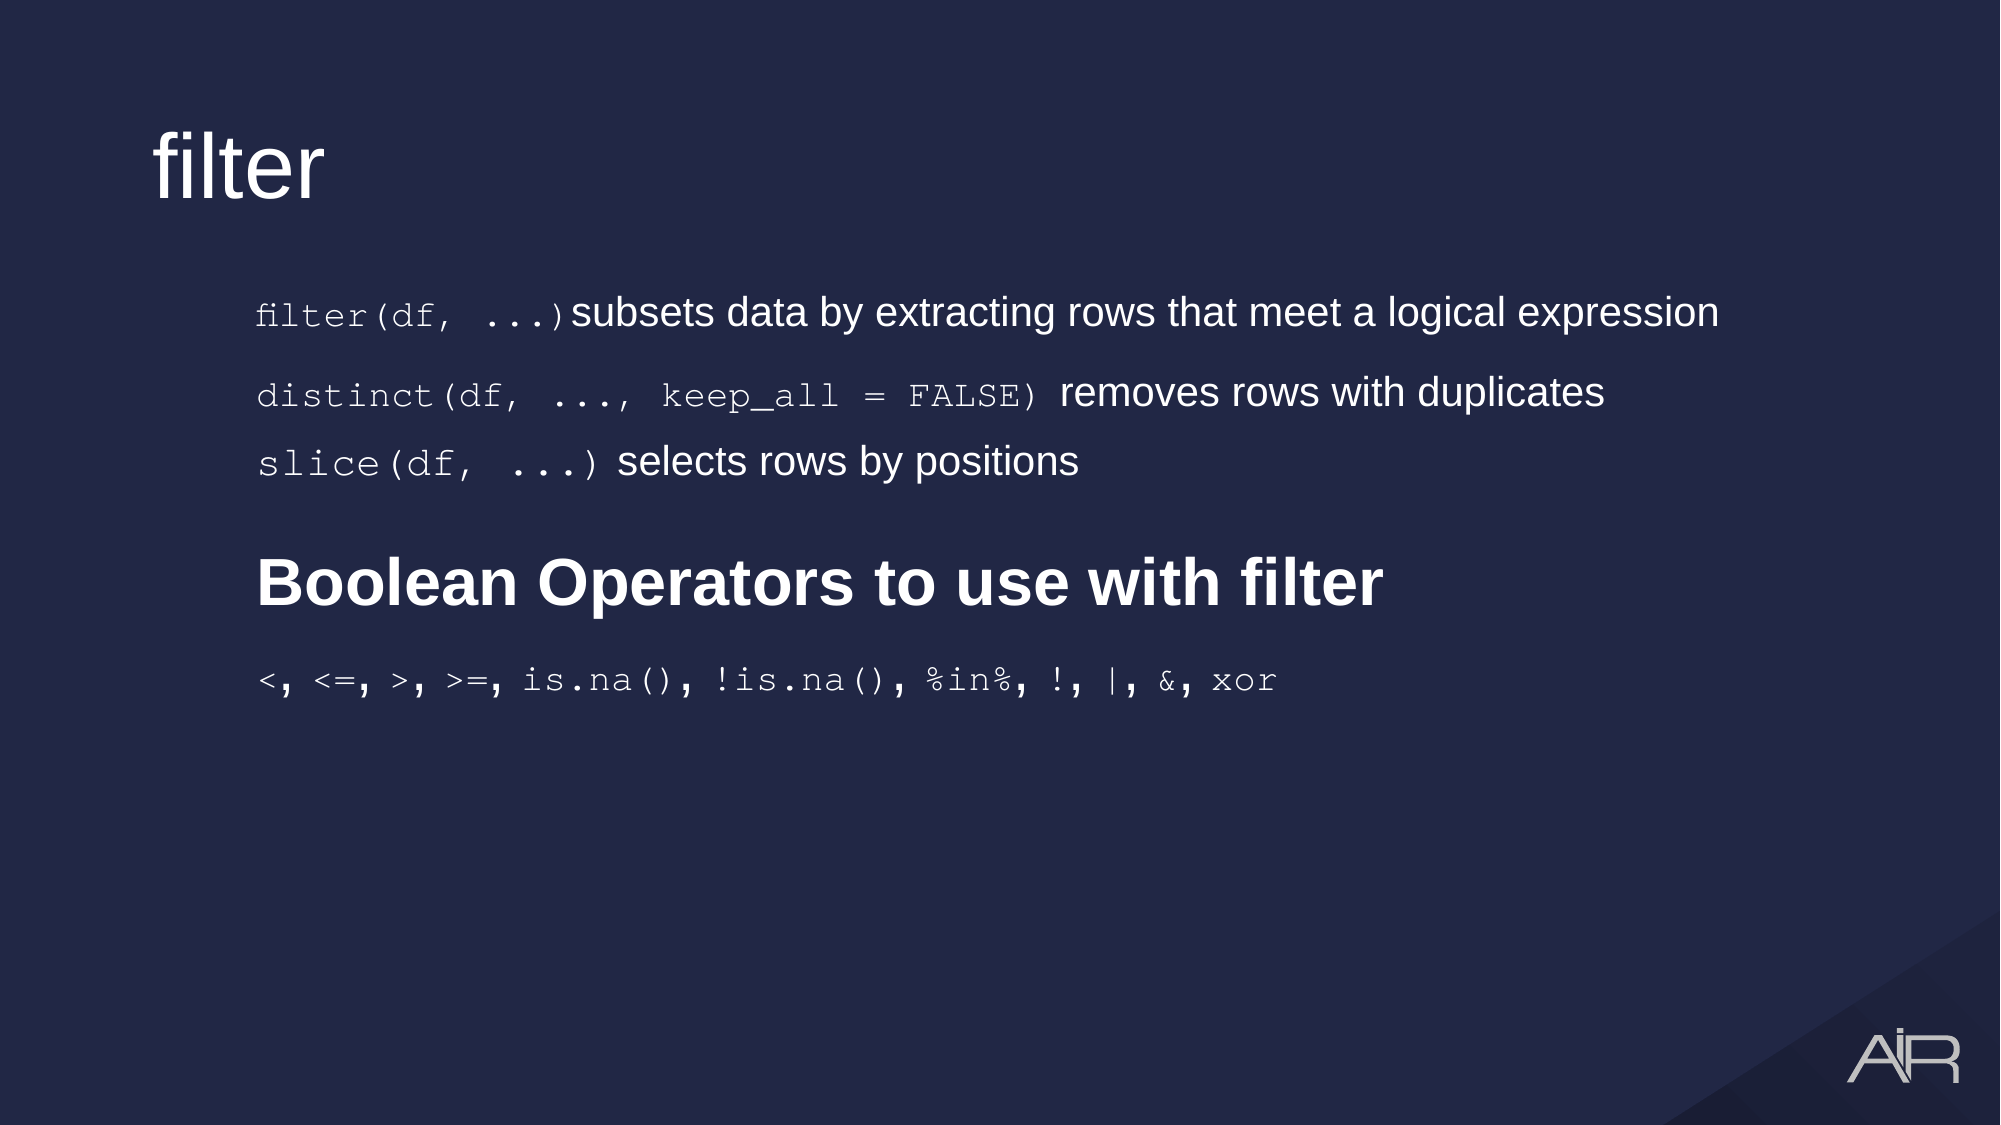

# filter
filter(df, ...)subsets data by extracting rows that meet a logical expression
distinct(df, ..., keep_all = FALSE) removes rows with duplicates
slice(df, ...) selects rows by positions
Boolean Operators to use with filter
<, <=, >, >=, is.na(), !is.na(), %in%, !, |, &, xor